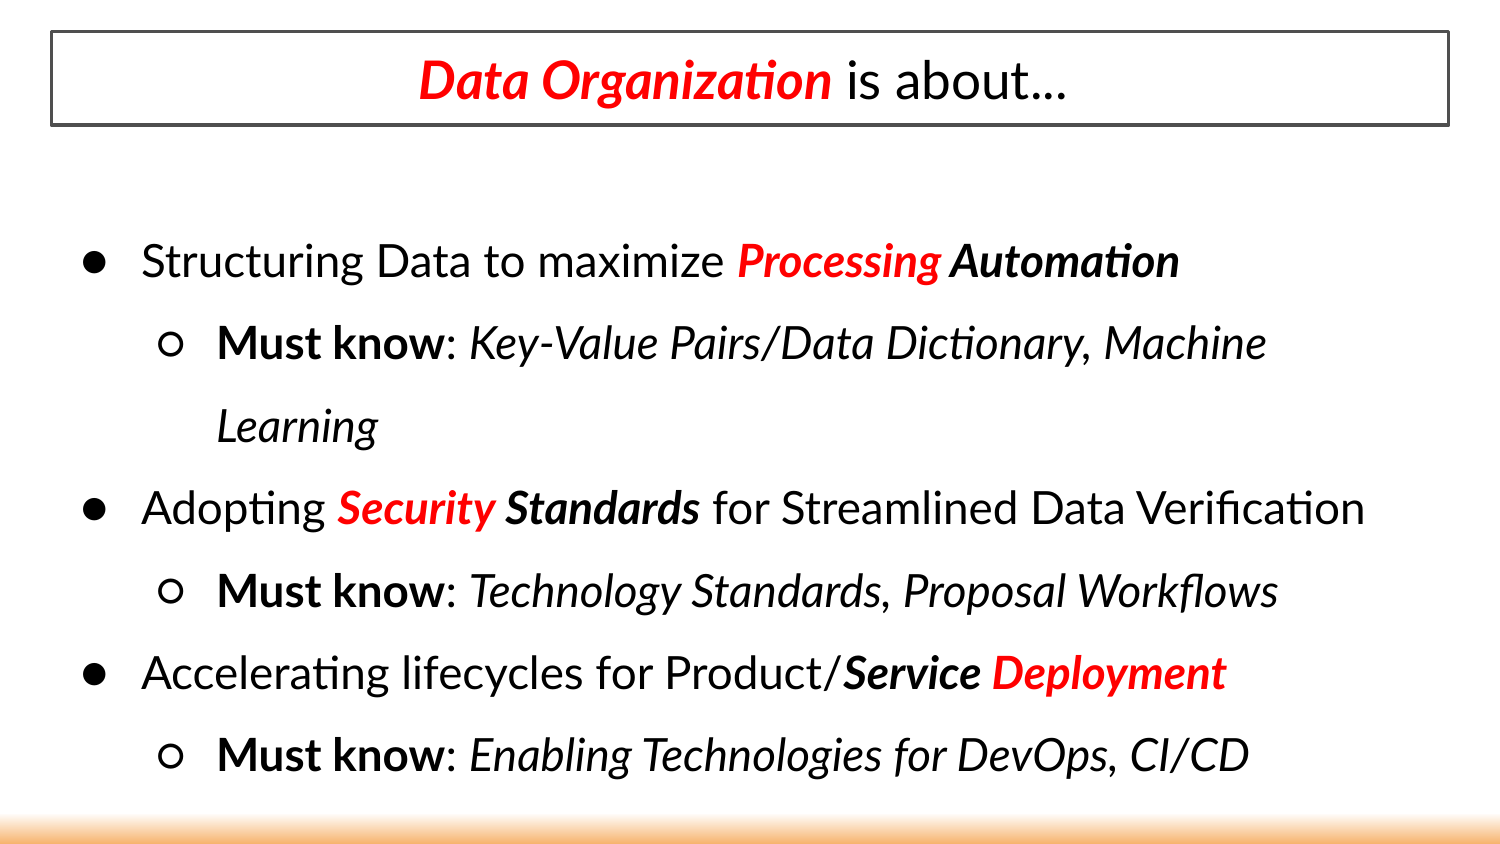

# Data Organization is about...
Structuring Data to maximize Processing Automation
Must know: Key-Value Pairs/Data Dictionary, Machine Learning
Adopting Security Standards for Streamlined Data Verification
Must know: Technology Standards, Proposal Workflows
Accelerating lifecycles for Product/Service Deployment
Must know: Enabling Technologies for DevOps, CI/CD